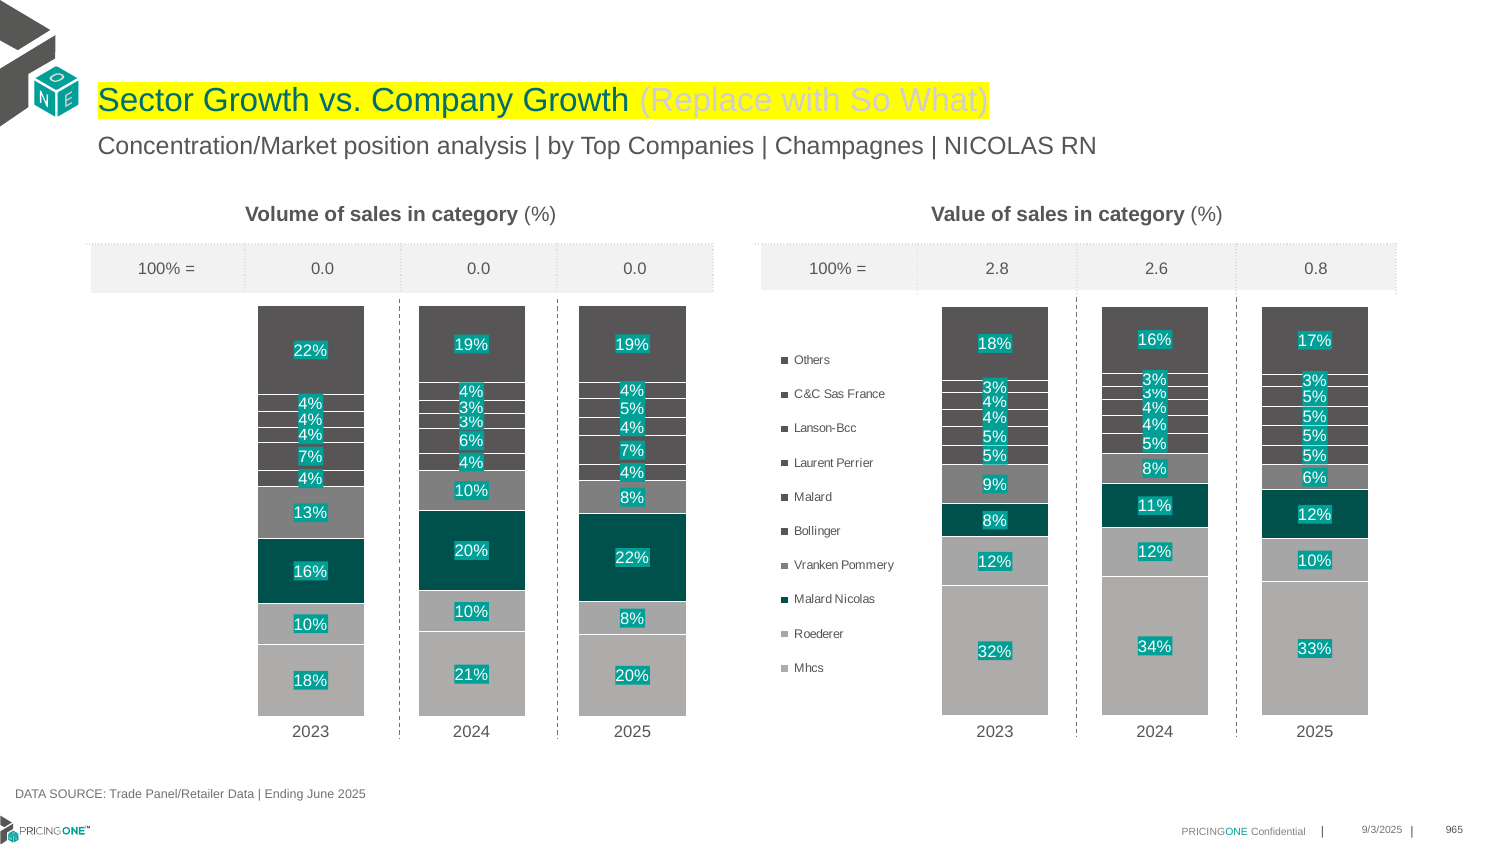

# Sector Growth vs. Company Growth (Replace with So What)
Concentration/Market position analysis | by Top Companies | Champagnes | NICOLAS RN
| Volume of sales in category (%) |  |  |  |
| --- | --- | --- | --- |
| 100% = | 0.0 | 0.0 | 0.0 |
| Value of sales in category (%) |  |  |  |
| --- | --- | --- | --- |
| 100% = | 2.8 | 2.6 | 0.8 |

### Chart

| Category | Mhcs | Roederer | Malard Nicolas | Vranken Pommery | Bollinger | Malard | Laurent Perrier | Lanson-Bcc | C&C Sas France | Others |
|---|---|---|---|---|---|---|---|---|---|---|
| 2023 | 0.17549872752647566 | 0.09962236269600197 | 0.1576020031196125 | 0.12548230851325834 | 0.04076020031196125 | 0.06850833264920778 | 0.03601921024546425 | 0.03844101469501683 | 0.040780724078482884 | 0.21728511616451854 |
| 2024 | 0.2053126979817178 | 0.09994117114671011 | 0.1963299846139922 | 0.09552900714996833 | 0.043488098470449814 | 0.060933116119105804 | 0.03466377047696624 | 0.03181283374061001 | 0.04389537514707213 | 0.18809394515340758 |
| 2025 | 0.1995548445433679 | 0.07894553801210266 | 0.21541350768588718 | 0.07929331571259651 | 0.040133546636989634 | 0.06920776239827502 | 0.04333310148153301 | 0.04722821172706406 | 0.03985532447659456 | 0.18703484732558948 |

### Chart

| Category | Mhcs | Roederer | Malard Nicolas | Vranken Pommery | Bollinger | Malard | Laurent Perrier | Lanson-Bcc | C&C Sas France | Others |
|---|---|---|---|---|---|---|---|---|---|---|
| 2023 | 0.317202542093806 | 0.11927576272080448 | 0.08194446226419129 | 0.09456013024096574 | 0.046090775216010973 | 0.04708511708999257 | 0.042334016186032455 | 0.039577301349026116 | 0.02915809536843396 | 0.18277179747073644 |
| 2024 | 0.3408514288748984 | 0.11865237914522188 | 0.10653075353715392 | 0.07524750095651139 | 0.04790503654125481 | 0.043473878807777845 | 0.03933810574693752 | 0.03286677802384553 | 0.03140497277382876 | 0.16372916559256995 |
| 2025 | 0.32778764783682424 | 0.10497295656921792 | 0.11826587509722374 | 0.062459751465673896 | 0.045670960241915345 | 0.04958022048132169 | 0.04642366010463723 | 0.04865069588894451 | 0.029441317487607335 | 0.16674691482663412 |
DATA SOURCE: Trade Panel/Retailer Data | Ending June 2025

9/3/2025
965